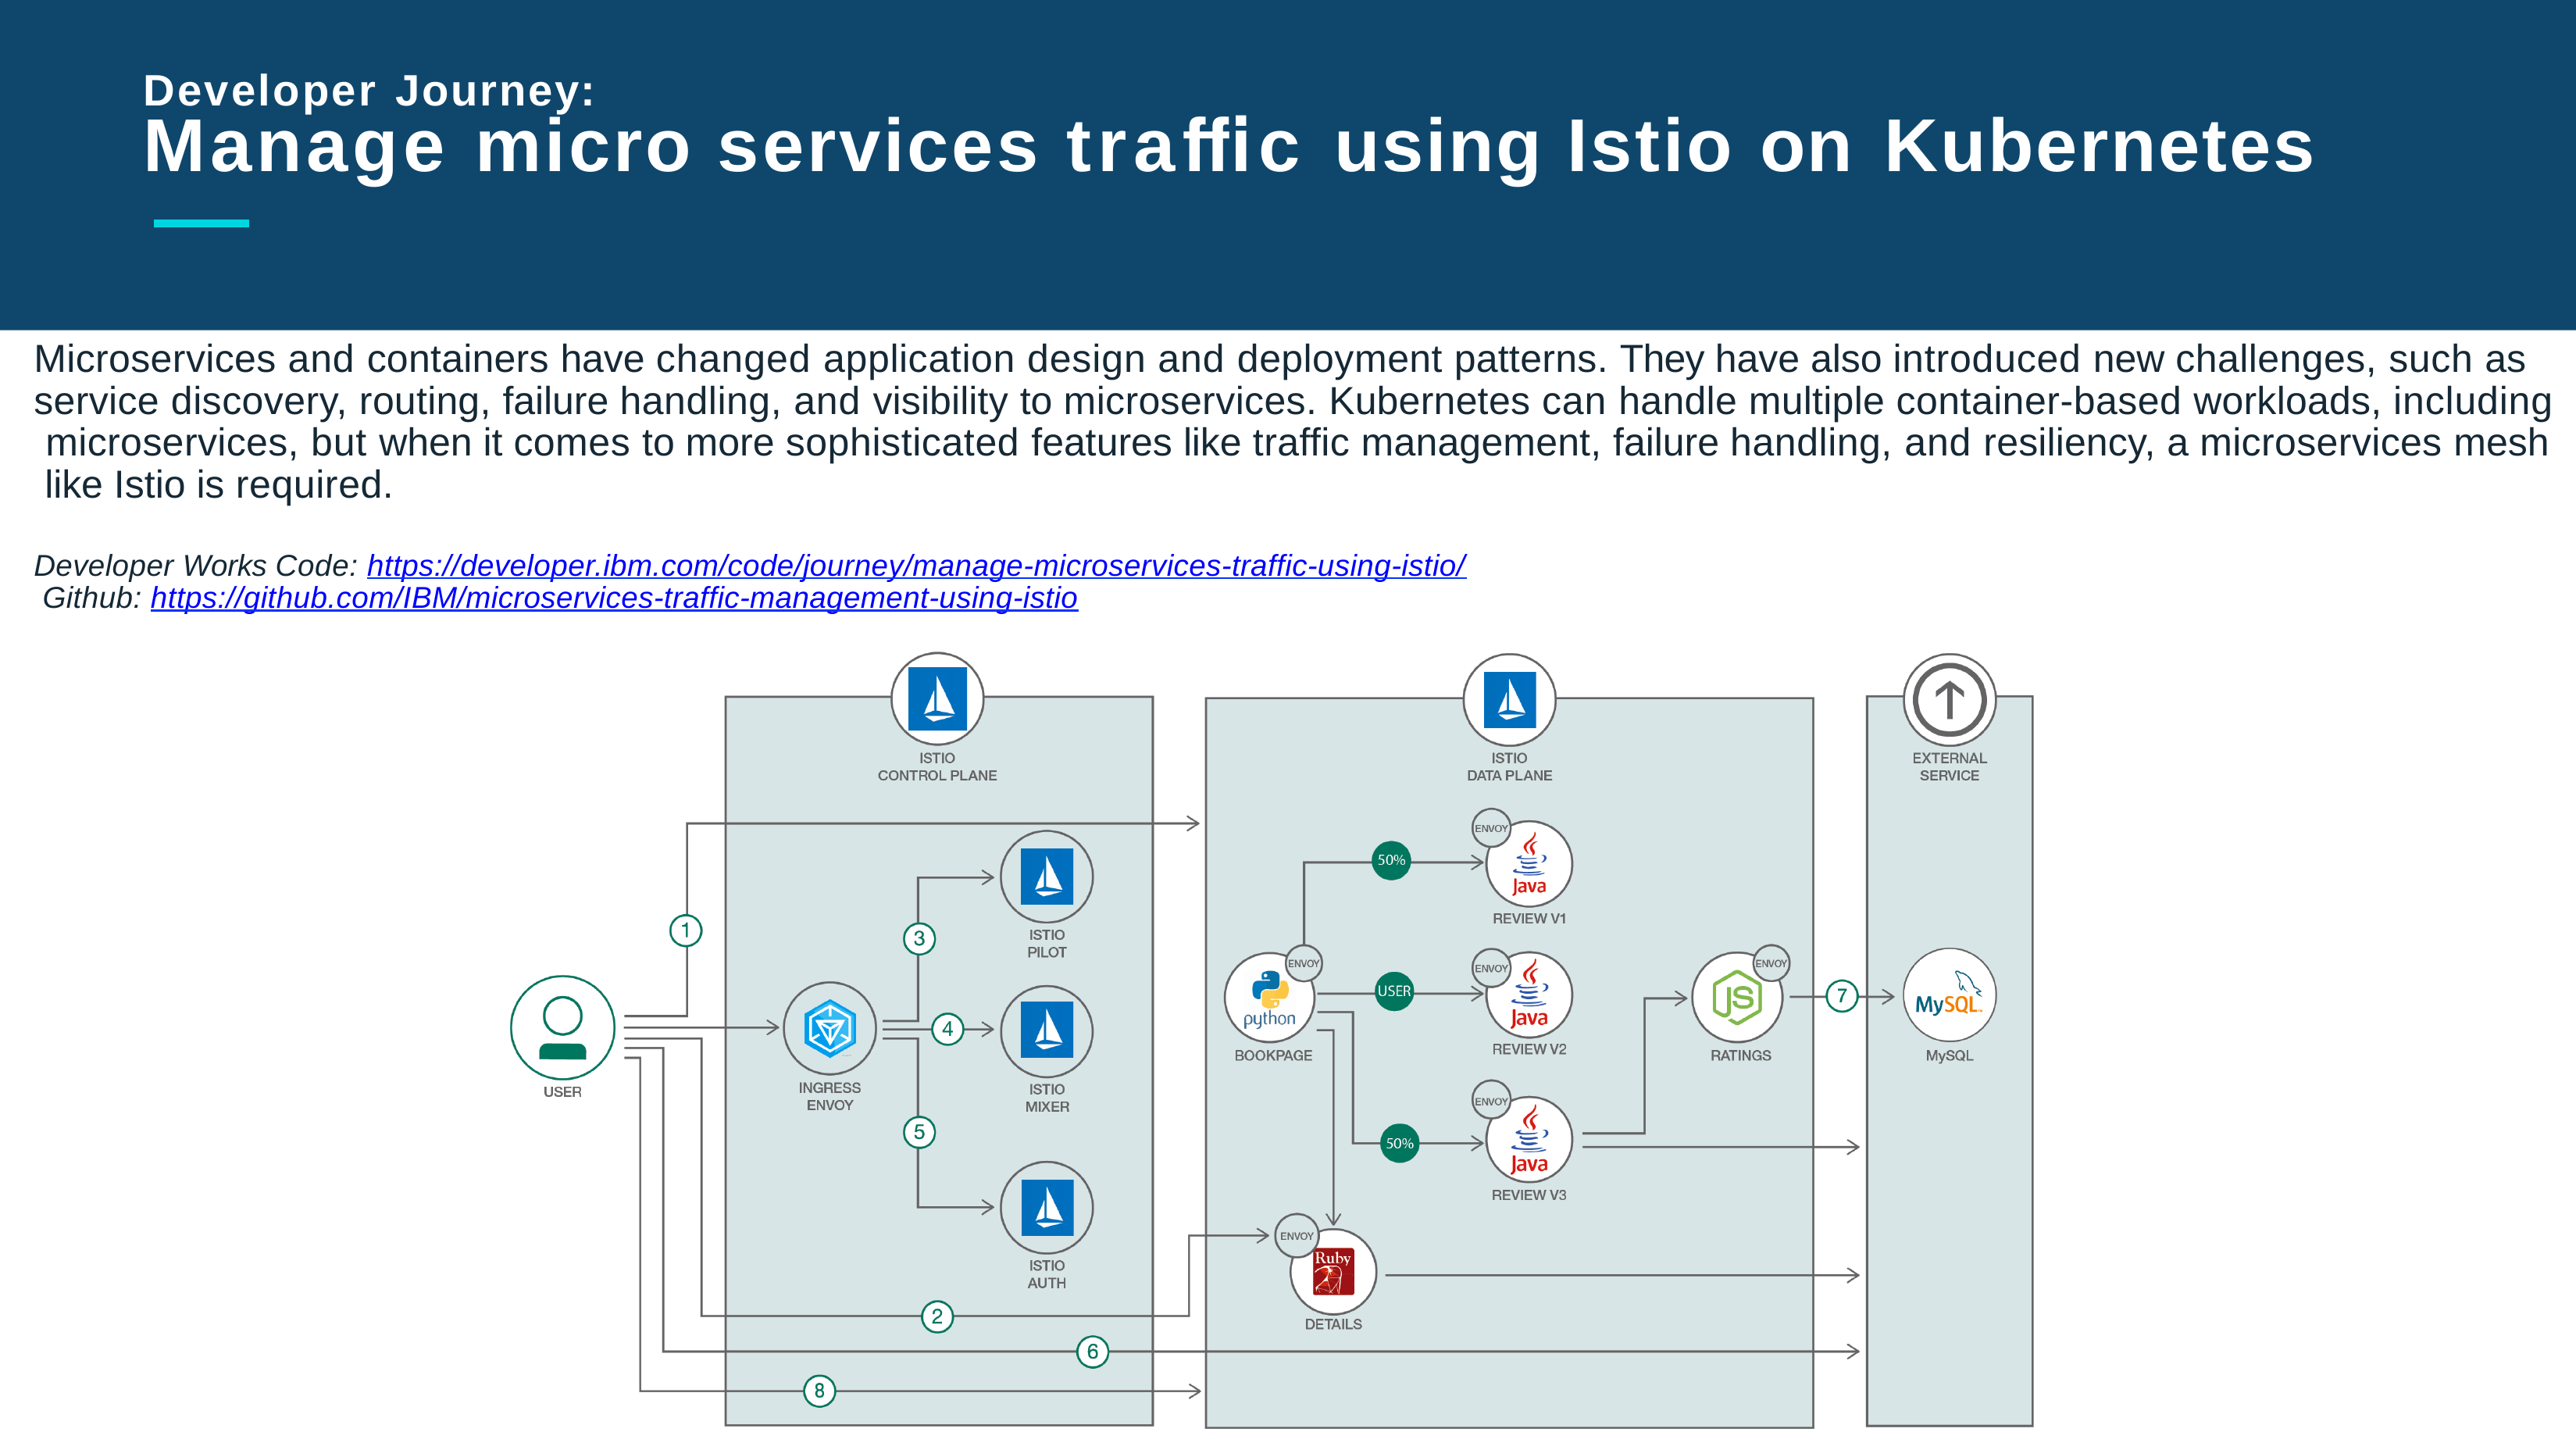

# Developer Journey:
Manage micro services traﬃc using Istio on Kubernetes
Slide Title Goes Here
Microservices and containers have changed application design and deployment patterns. They have also introduced new challenges, such as  service discovery, routing, failure handling, and visibility to microservices. Kubernetes can handle multiple container-based workloads, including  microservices, but when it comes to more sophisticated features like traffic management, failure handling, and resiliency, a microservices mesh  like Istio is required.

Developer Works Code: https://developer.ibm.com/code/journey/manage-microservices-traffic-using-istio/  Github: https://github.com/IBM/microservices-traffic-management-using-istio